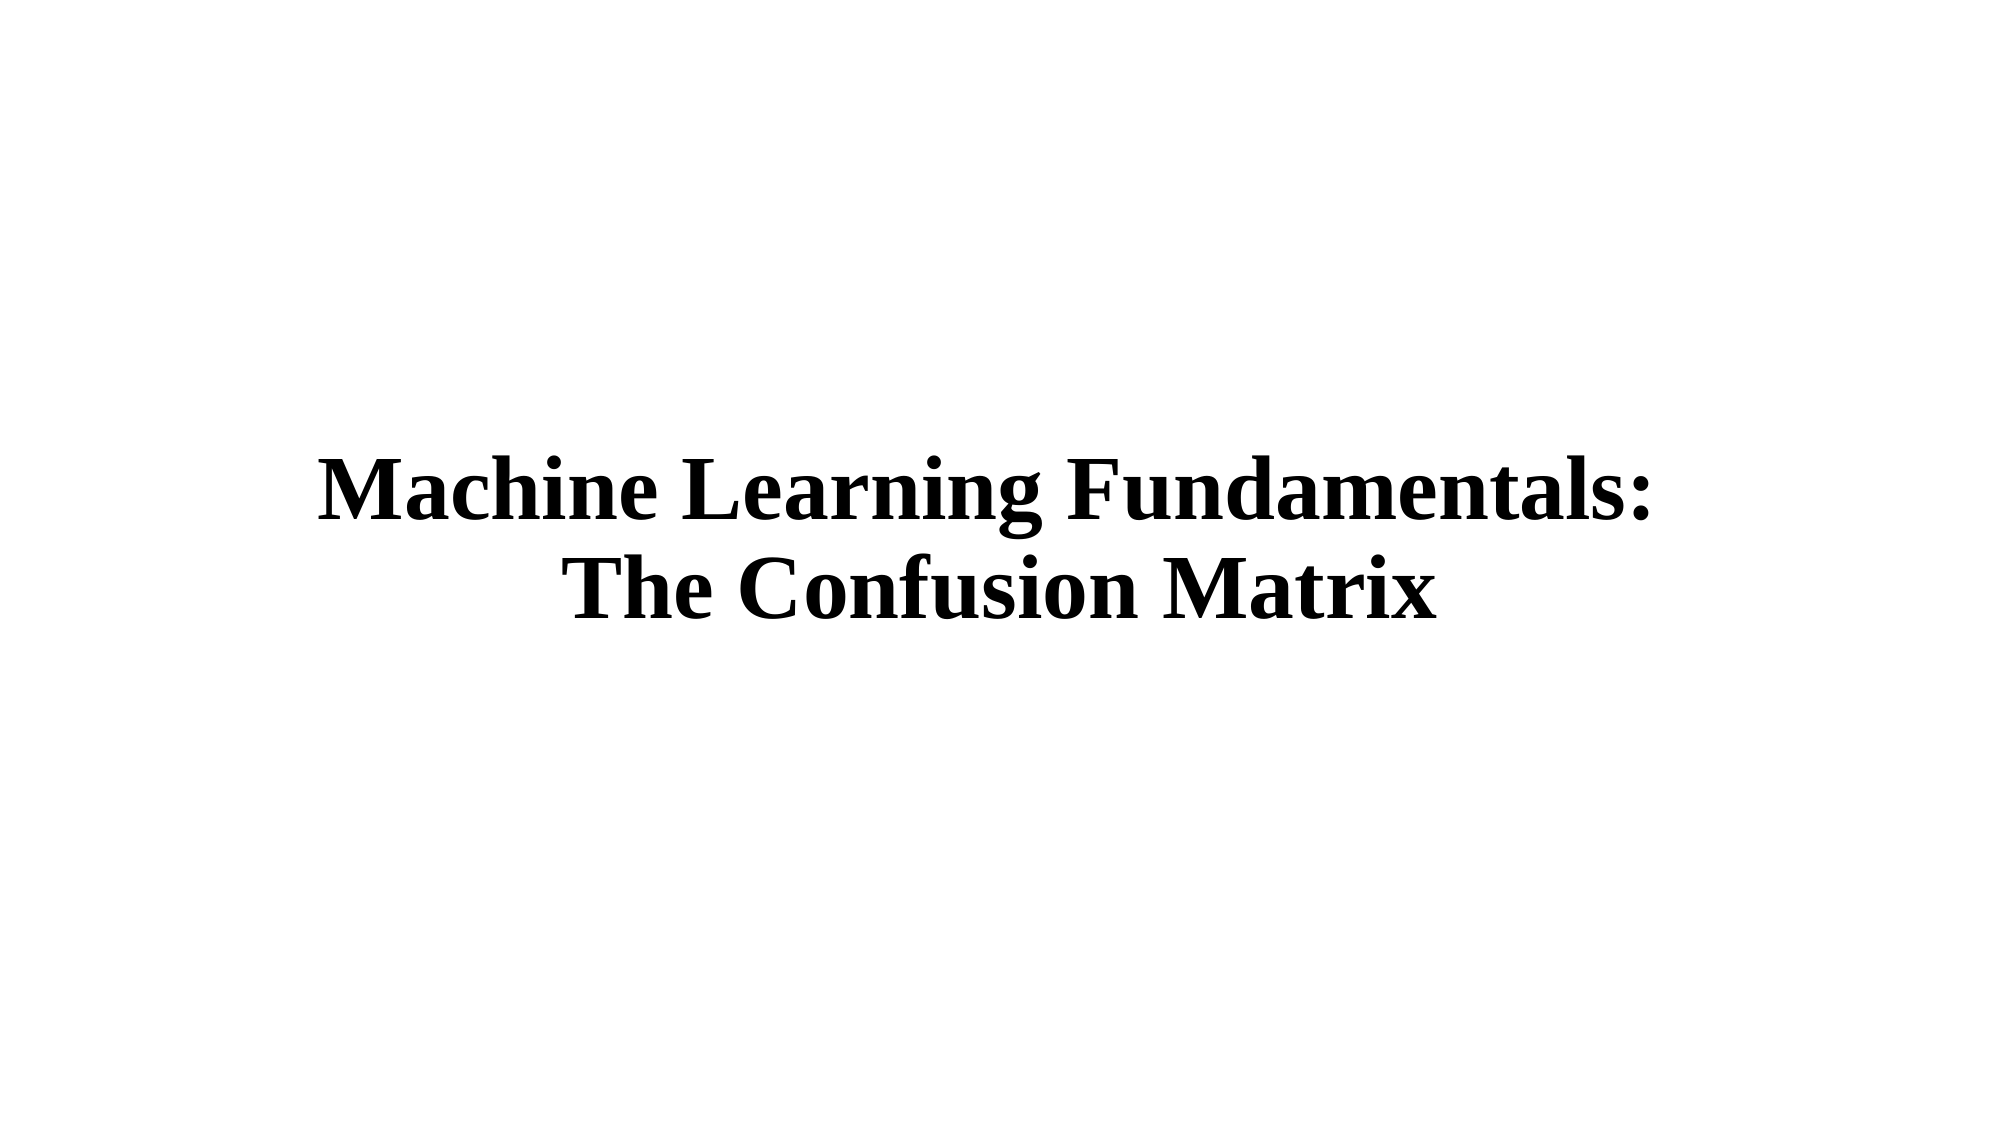

# Machine Learning Fundamentals: The Confusion Matrix